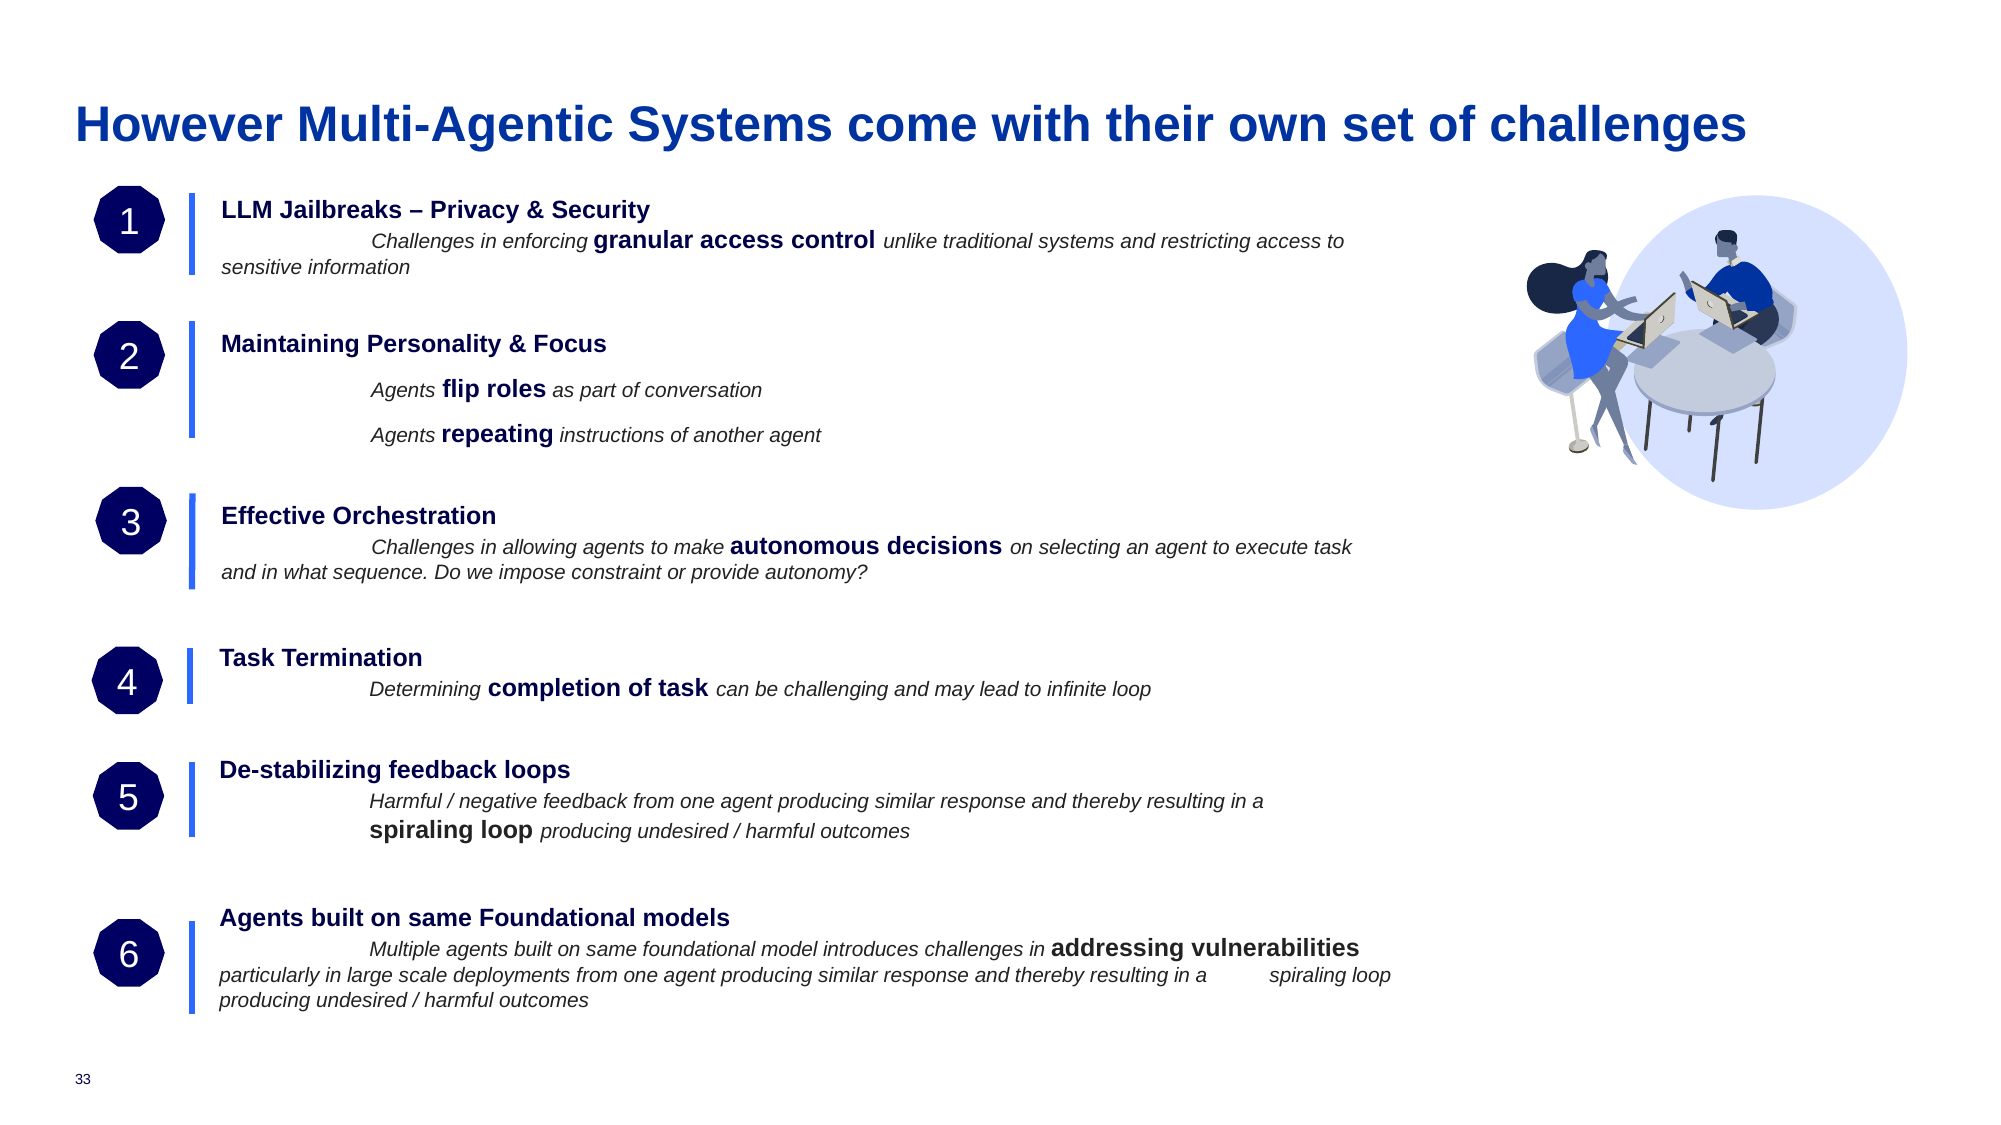

# However Multi-Agentic Systems come with their own set of challenges
1
LLM Jailbreaks – Privacy & Security
	Challenges in enforcing granular access control unlike traditional systems and restricting access to 	sensitive information

Maintaining Personality & Focus
	Agents flip roles as part of conversation
	Agents repeating instructions of another agent

2
Effective Orchestration
	Challenges in allowing agents to make autonomous decisions on selecting an agent to execute task 	and in what sequence. Do we impose constraint or provide autonomy?
3
4
Task Termination
	Determining completion of task can be challenging and may lead to infinite loop
5
De-stabilizing feedback loops
	Harmful / negative feedback from one agent producing similar response and thereby resulting in a
	spiraling loop producing undesired / harmful outcomes
6
Agents built on same Foundational models
	Multiple agents built on same foundational model introduces challenges in addressing vulnerabilities 	particularly in large scale deployments from one agent producing similar response and thereby resulting in a 	spiraling loop producing undesired / harmful outcomes
33